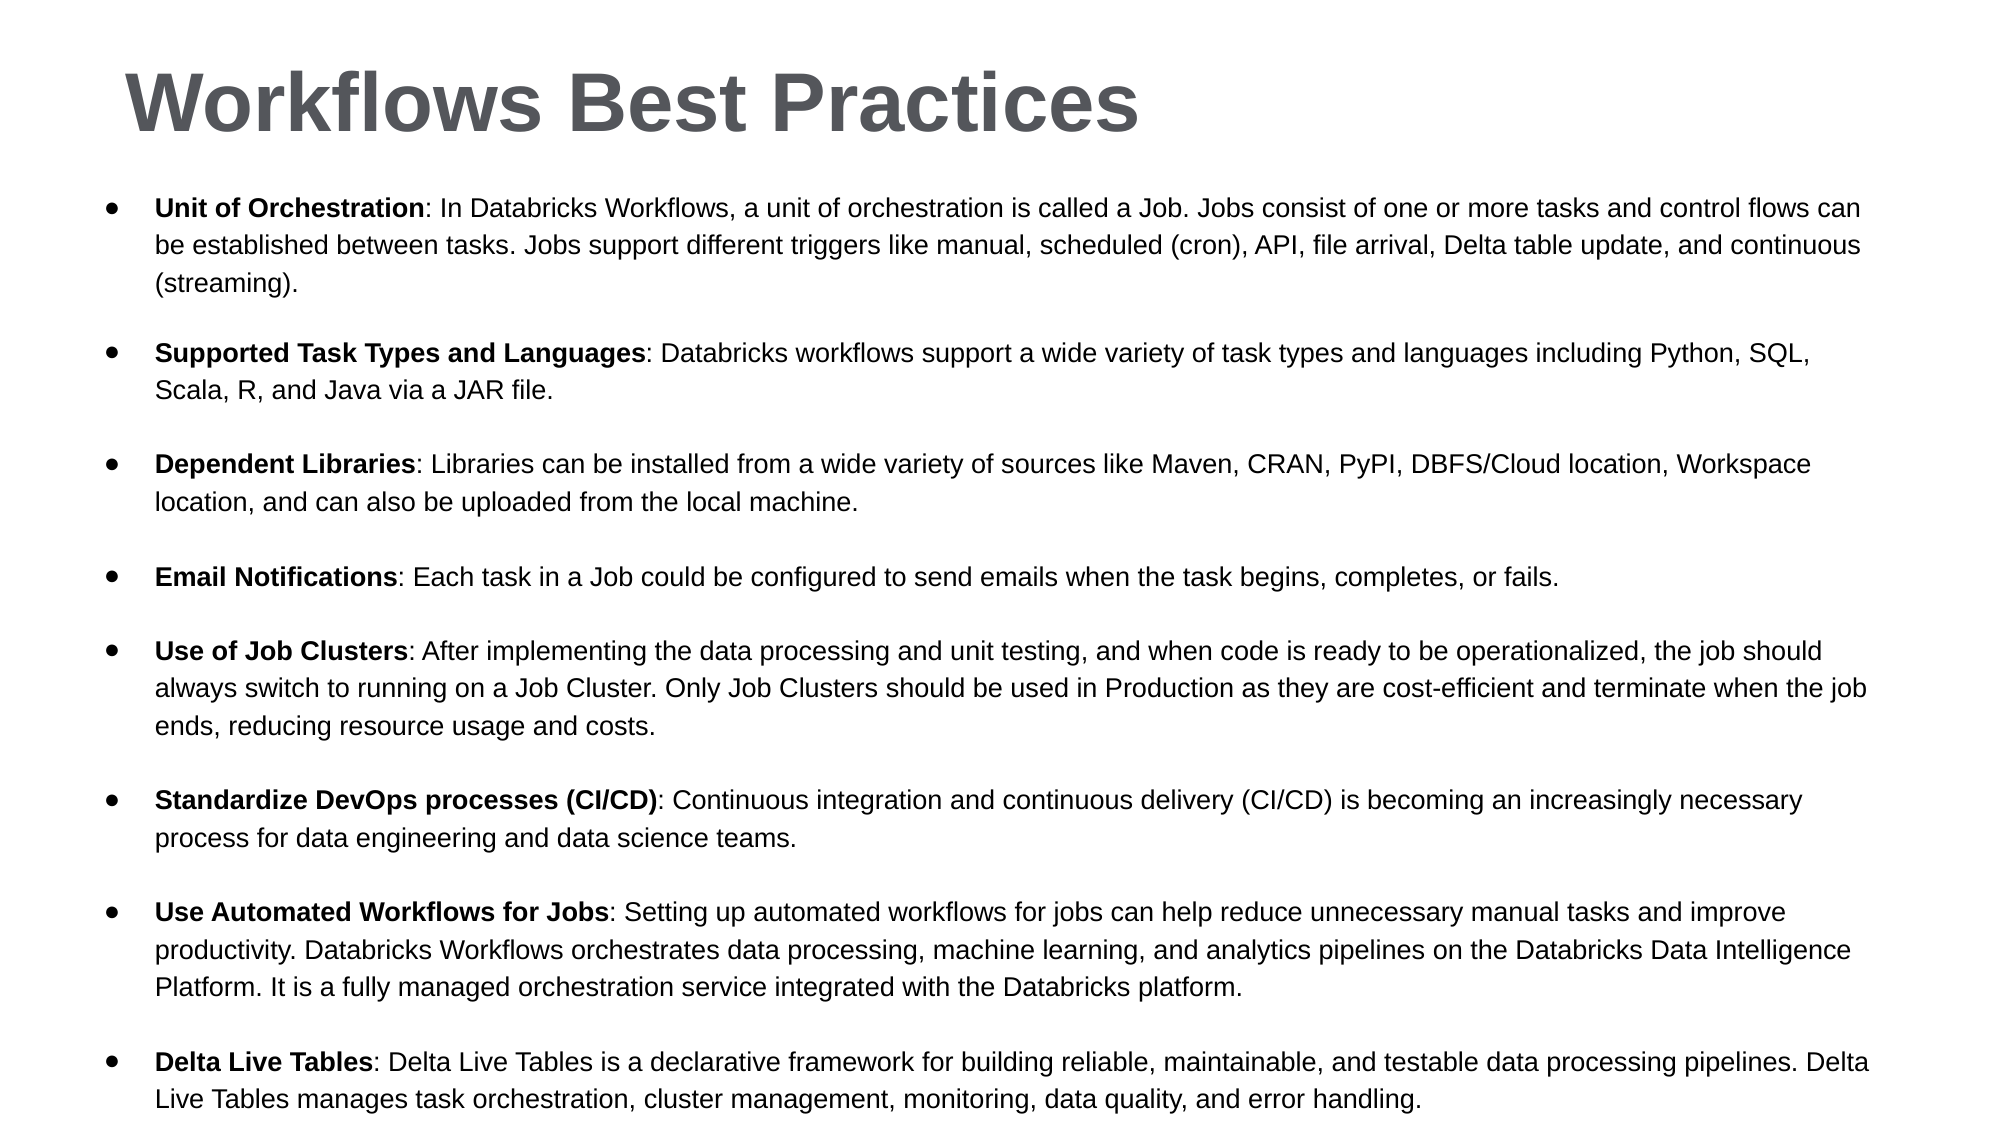

# Workflows Best Practices
Unit of Orchestration: In Databricks Workflows, a unit of orchestration is called a Job. Jobs consist of one or more tasks and control flows can be established between tasks. Jobs support different triggers like manual, scheduled (cron), API, file arrival, Delta table update, and continuous (streaming).
Supported Task Types and Languages: Databricks workflows support a wide variety of task types and languages including Python, SQL, Scala, R, and Java via a JAR file.
Dependent Libraries: Libraries can be installed from a wide variety of sources like Maven, CRAN, PyPI, DBFS/Cloud location, Workspace location, and can also be uploaded from the local machine.
Email Notifications: Each task in a Job could be configured to send emails when the task begins, completes, or fails.
Use of Job Clusters: After implementing the data processing and unit testing, and when code is ready to be operationalized, the job should always switch to running on a Job Cluster. Only Job Clusters should be used in Production as they are cost-efficient and terminate when the job ends, reducing resource usage and costs.
Standardize DevOps processes (CI/CD): Continuous integration and continuous delivery (CI/CD) is becoming an increasingly necessary process for data engineering and data science teams.
Use Automated Workflows for Jobs: Setting up automated workflows for jobs can help reduce unnecessary manual tasks and improve productivity. Databricks Workflows orchestrates data processing, machine learning, and analytics pipelines on the Databricks Data Intelligence Platform. It is a fully managed orchestration service integrated with the Databricks platform.
Delta Live Tables: Delta Live Tables is a declarative framework for building reliable, maintainable, and testable data processing pipelines. Delta Live Tables manages task orchestration, cluster management, monitoring, data quality, and error handling.